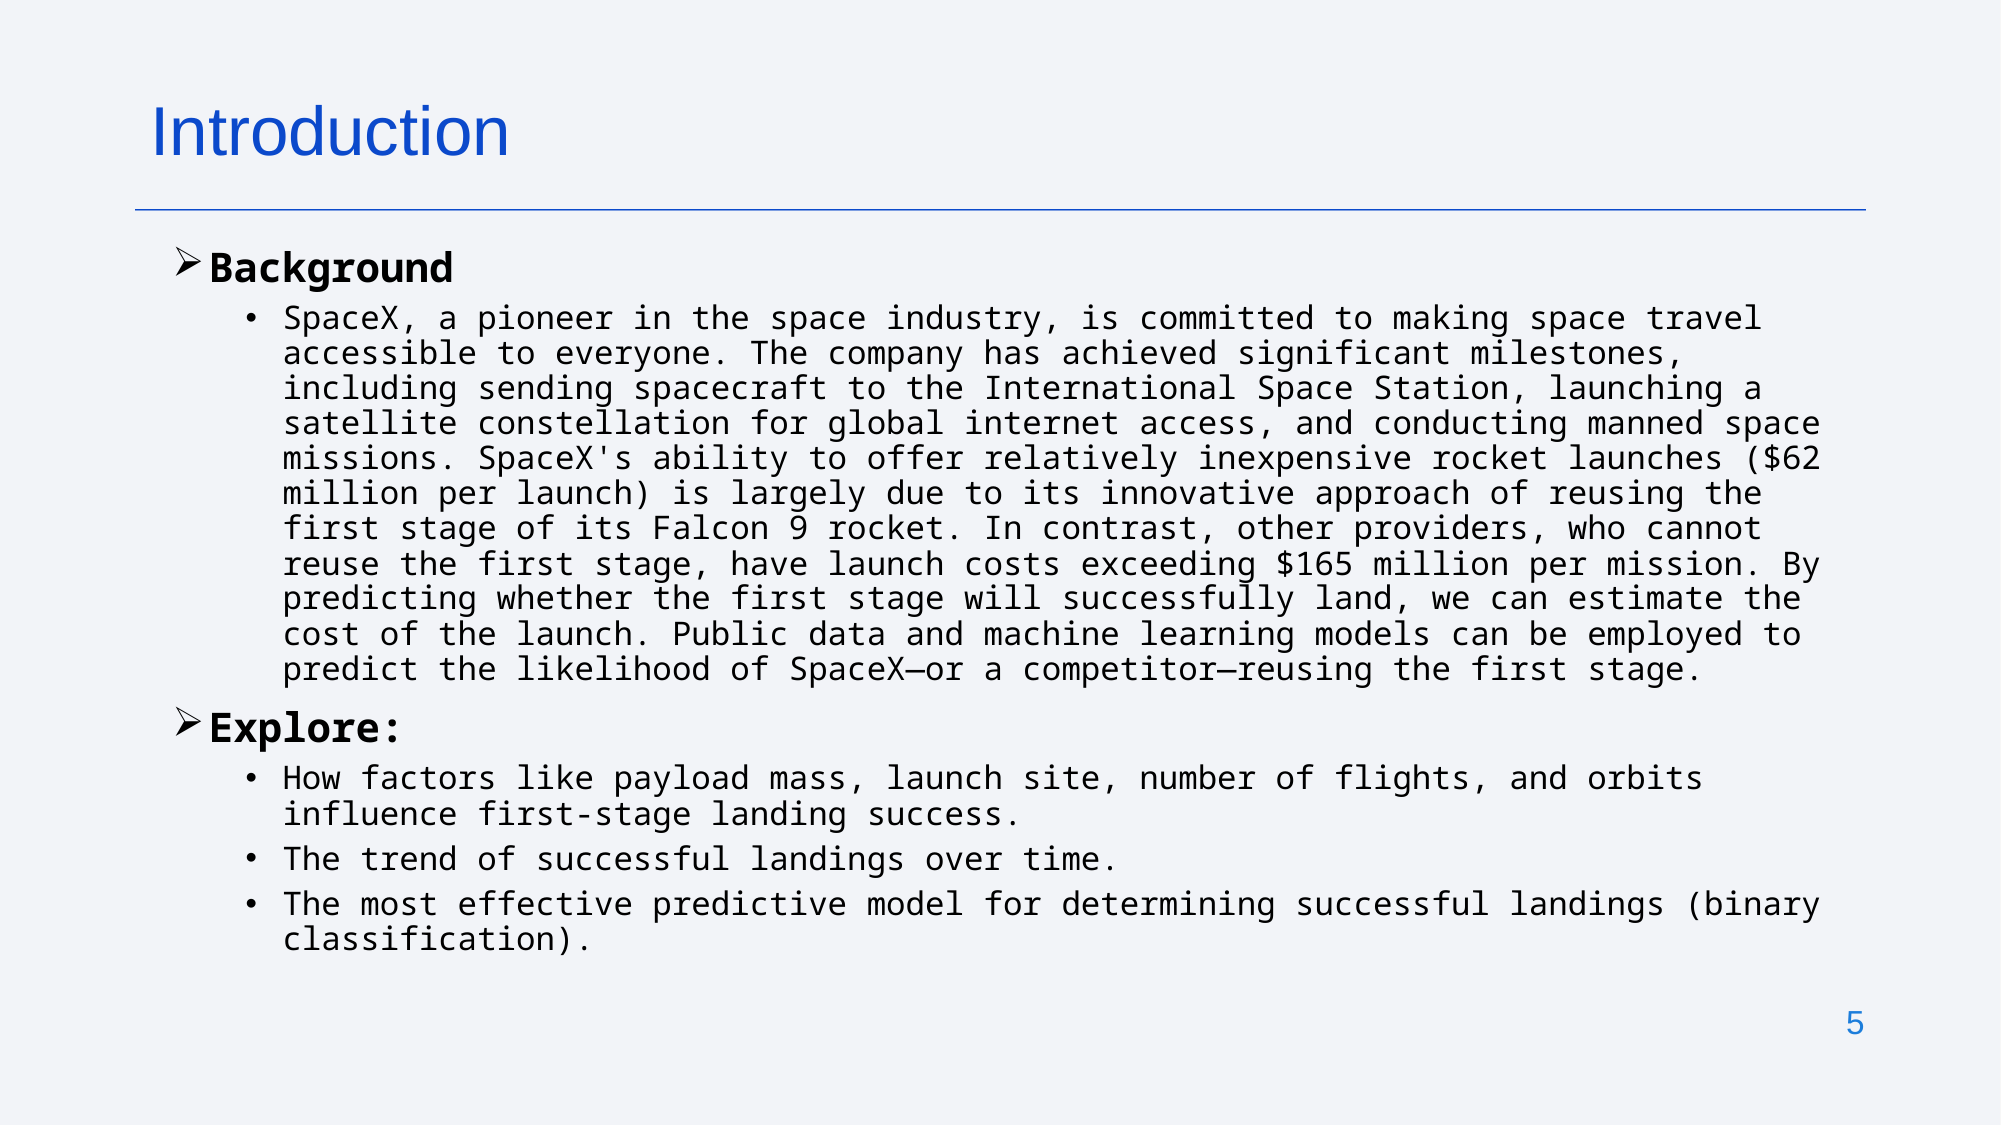

Introduction
Background
SpaceX, a pioneer in the space industry, is committed to making space travel accessible to everyone. The company has achieved significant milestones, including sending spacecraft to the International Space Station, launching a satellite constellation for global internet access, and conducting manned space missions. SpaceX's ability to offer relatively inexpensive rocket launches ($62 million per launch) is largely due to its innovative approach of reusing the first stage of its Falcon 9 rocket. In contrast, other providers, who cannot reuse the first stage, have launch costs exceeding $165 million per mission. By predicting whether the first stage will successfully land, we can estimate the cost of the launch. Public data and machine learning models can be employed to predict the likelihood of SpaceX—or a competitor—reusing the first stage.
Explore:
How factors like payload mass, launch site, number of flights, and orbits influence first-stage landing success.
The trend of successful landings over time.
The most effective predictive model for determining successful landings (binary classification).
5